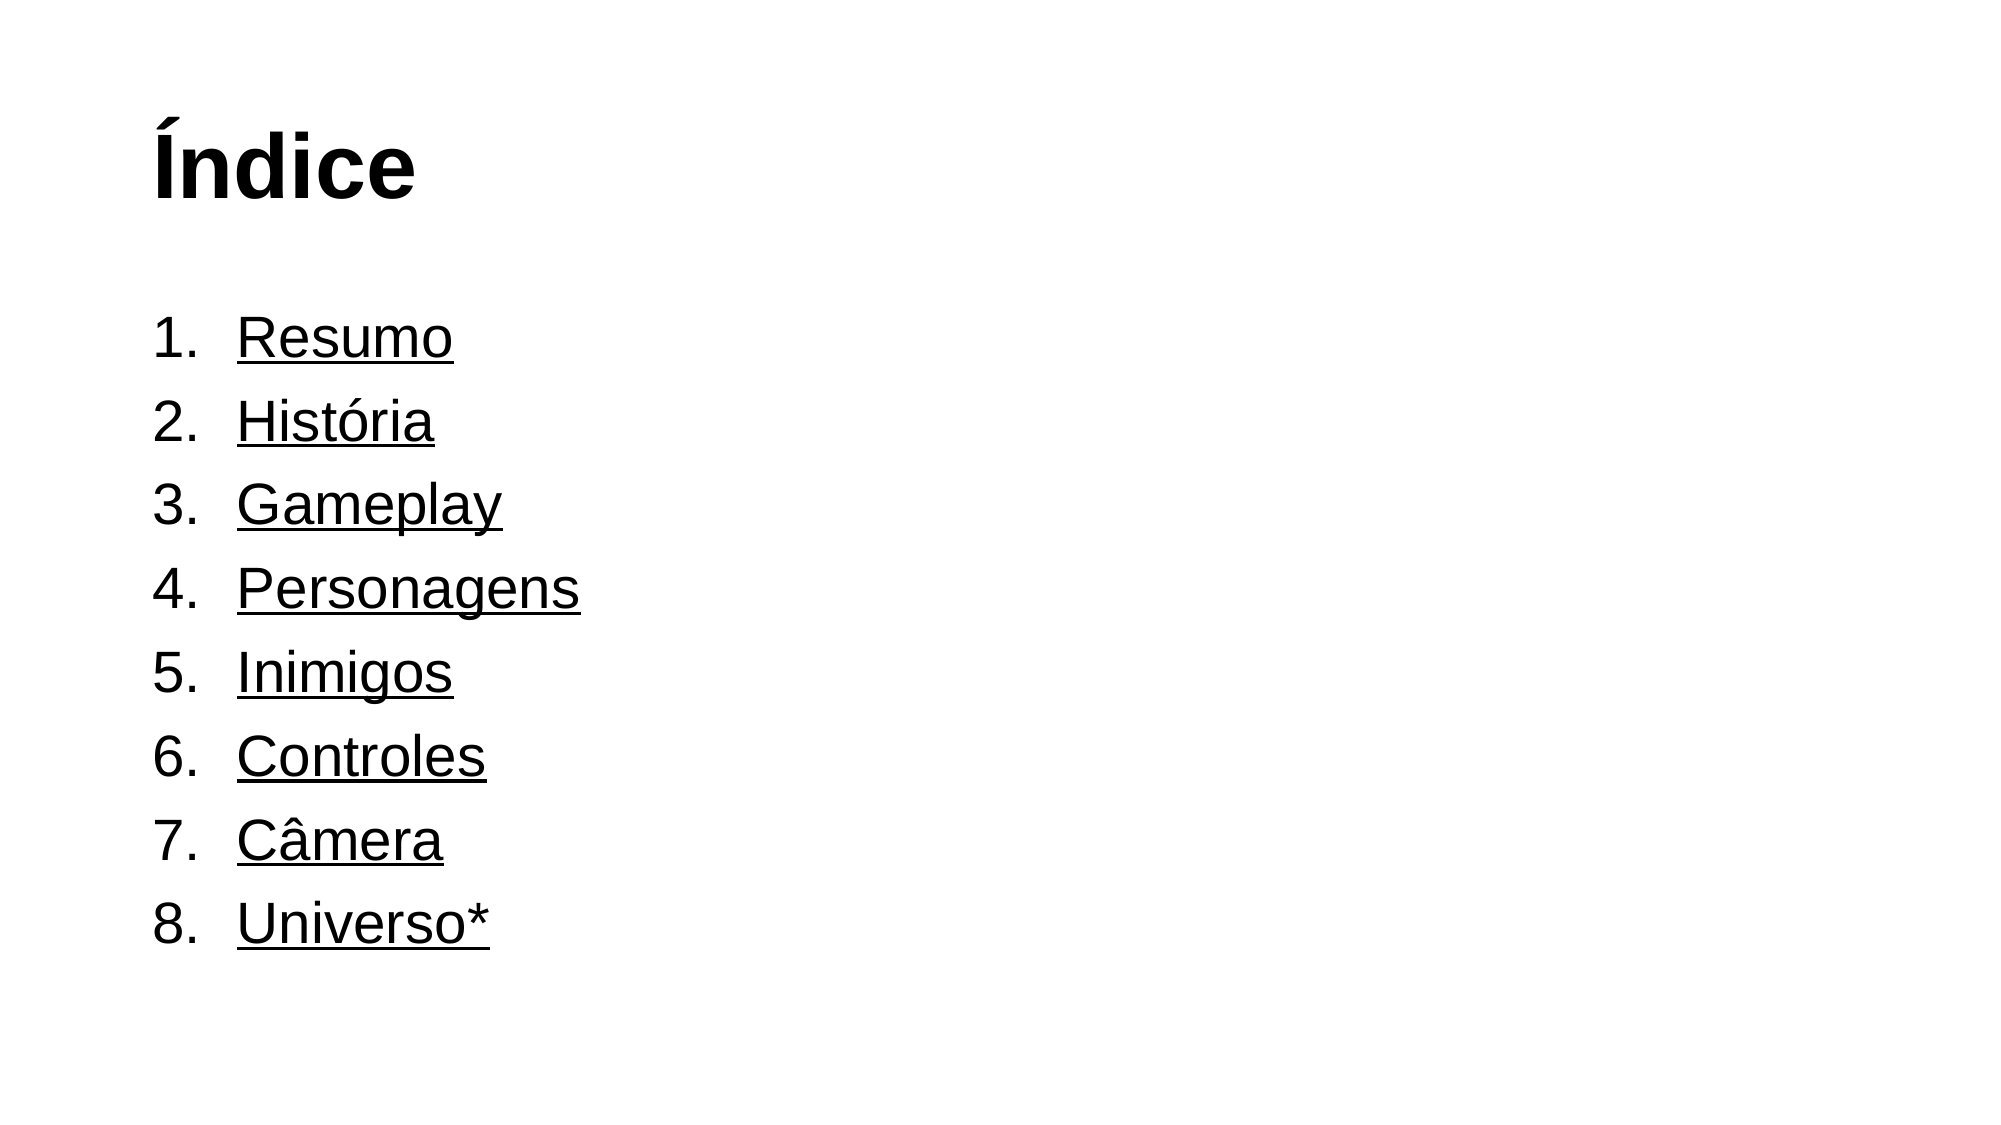

# Índice
Resumo
História
Gameplay
Personagens
Inimigos
Controles
Câmera
Universo*